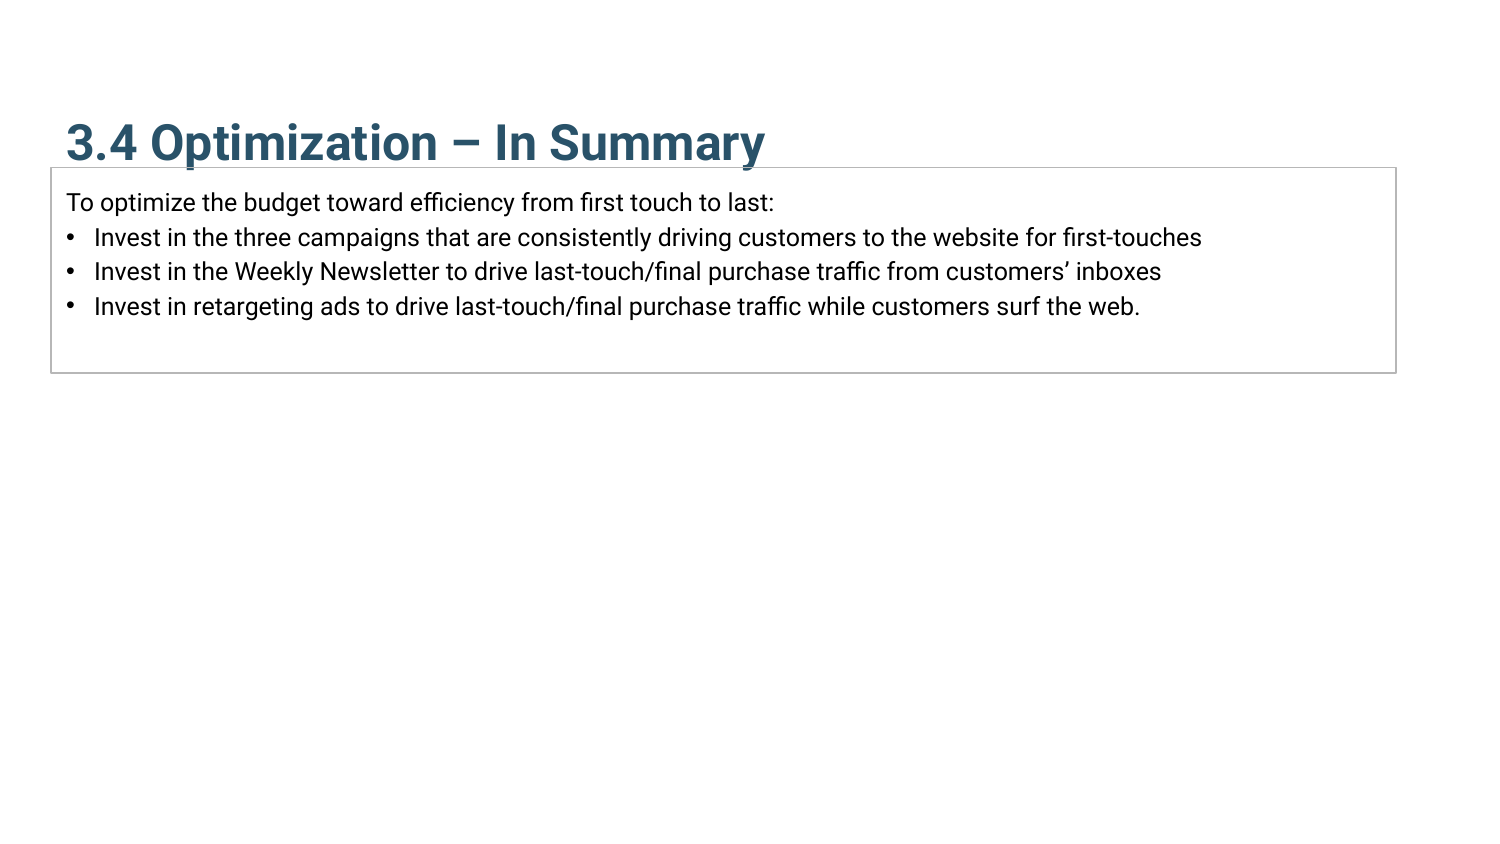

3.4 Optimization – In Summary
To optimize the budget toward efficiency from first touch to last:
Invest in the three campaigns that are consistently driving customers to the website for first-touches
Invest in the Weekly Newsletter to drive last-touch/final purchase traffic from customers’ inboxes
Invest in retargeting ads to drive last-touch/final purchase traffic while customers surf the web.